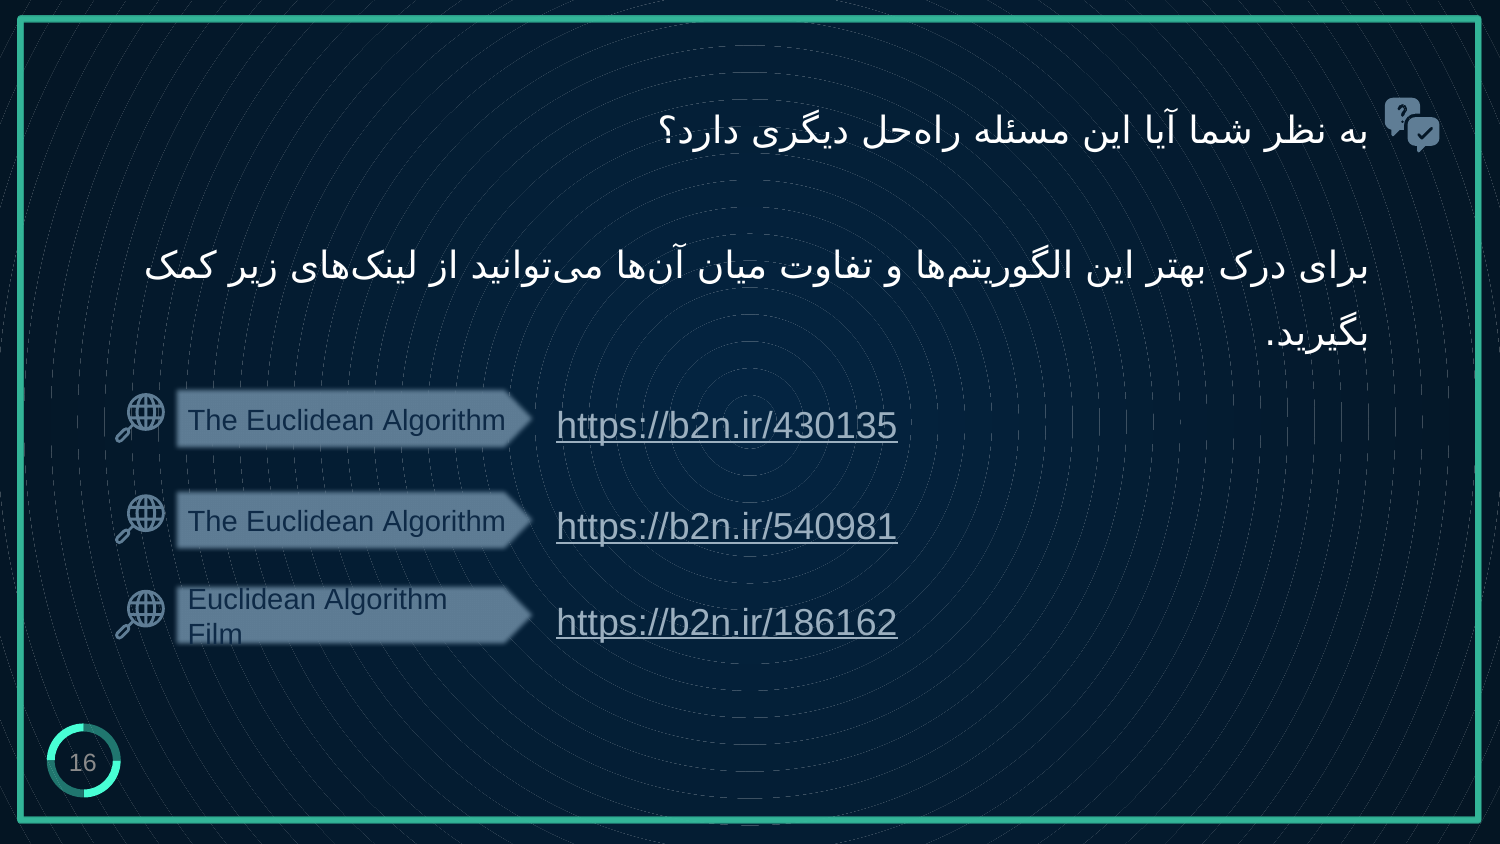

# به نظر شما آیا این مسئله راه‌حل دیگری دارد؟ برای درک بهتر این الگوریتم‌ها و تفاوت میان‌ آن‌ها می‌توانید از لینک‌های زیر کمک بگیرید.

The Euclidean Algorithm

https://b2n.ir/430135
The Euclidean Algorithm

https://b2n.ir/540981
Euclidean Algorithm Film

https://b2n.ir/186162
16